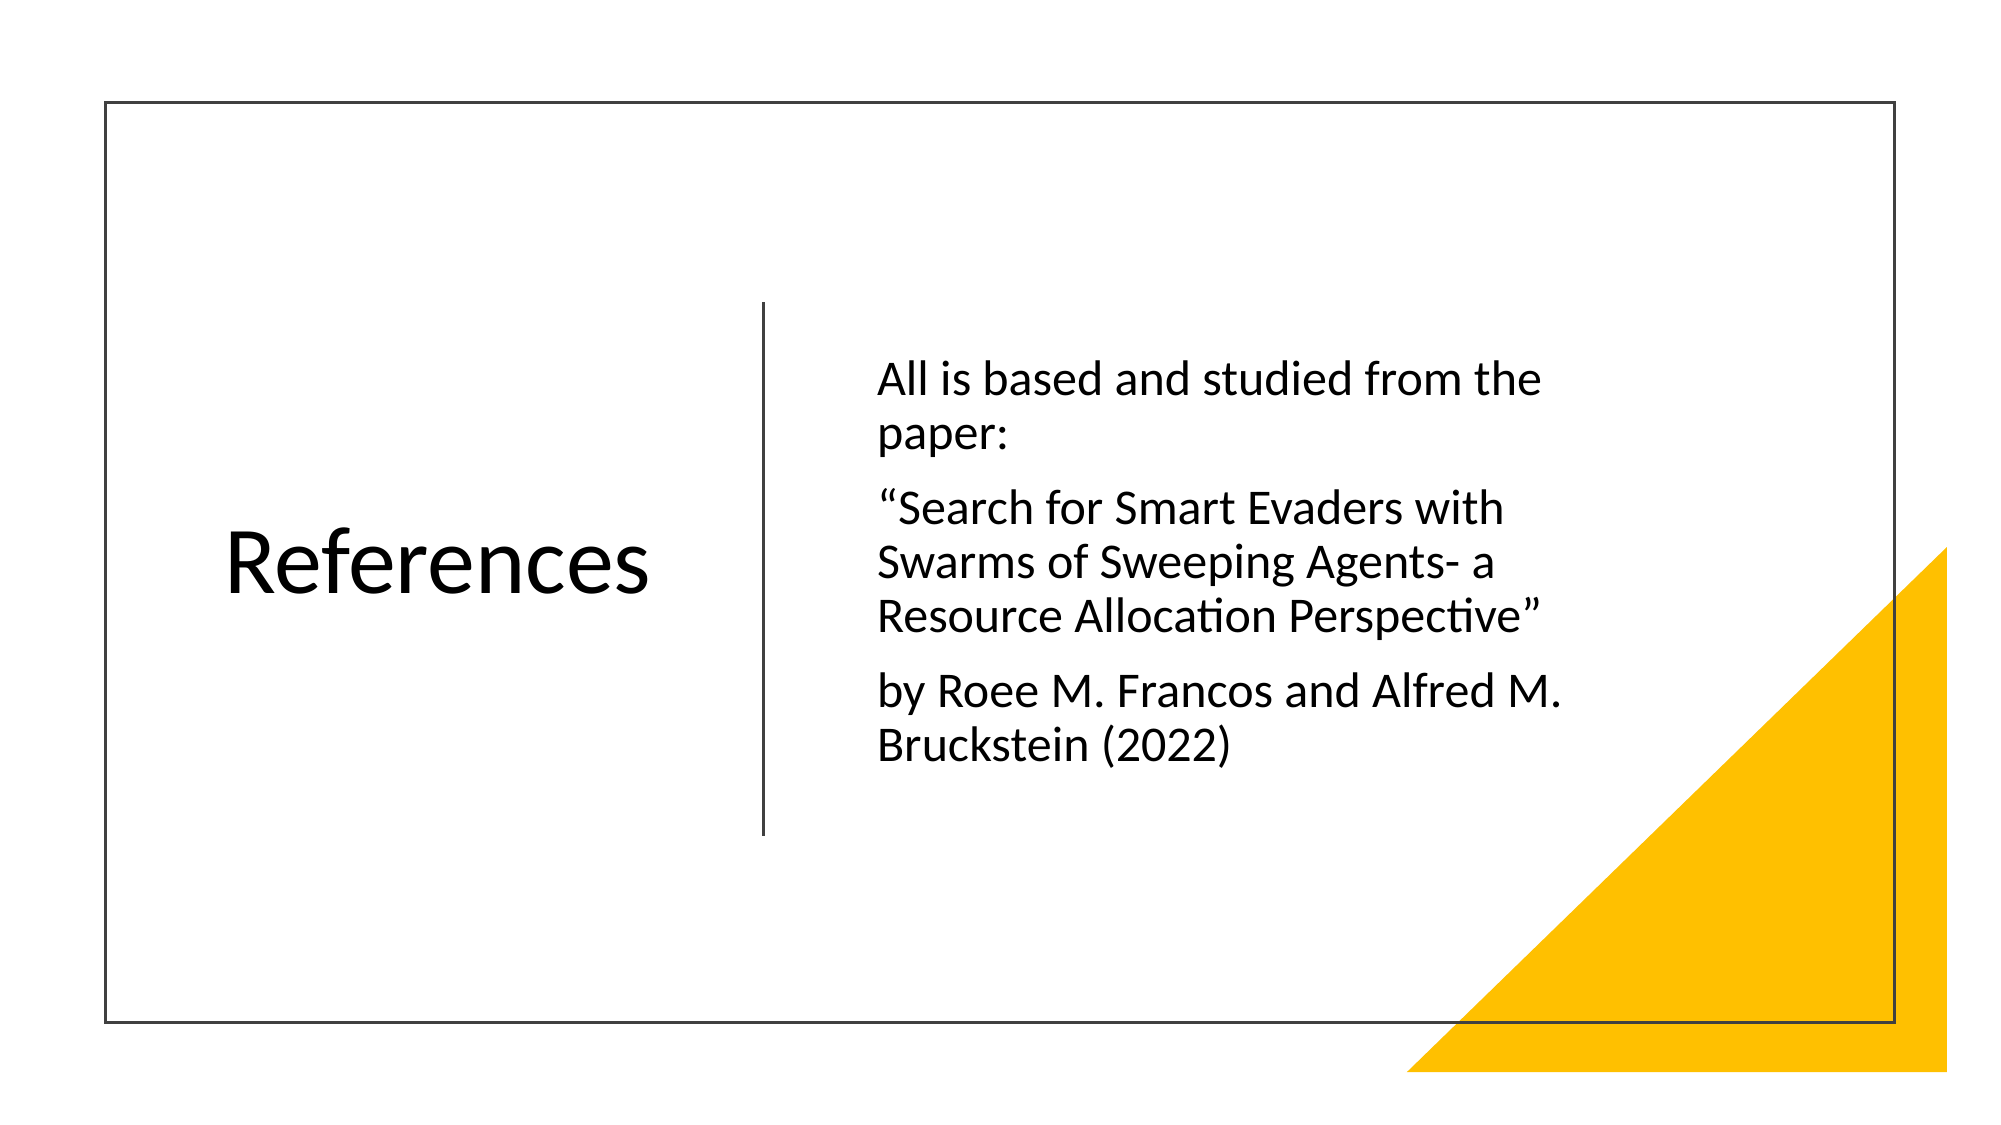

# References
All is based and studied from the paper:
“Search for Smart Evaders with Swarms of Sweeping Agents- a Resource Allocation Perspective”
by Roee M. Francos and Alfred M. Bruckstein (2022)